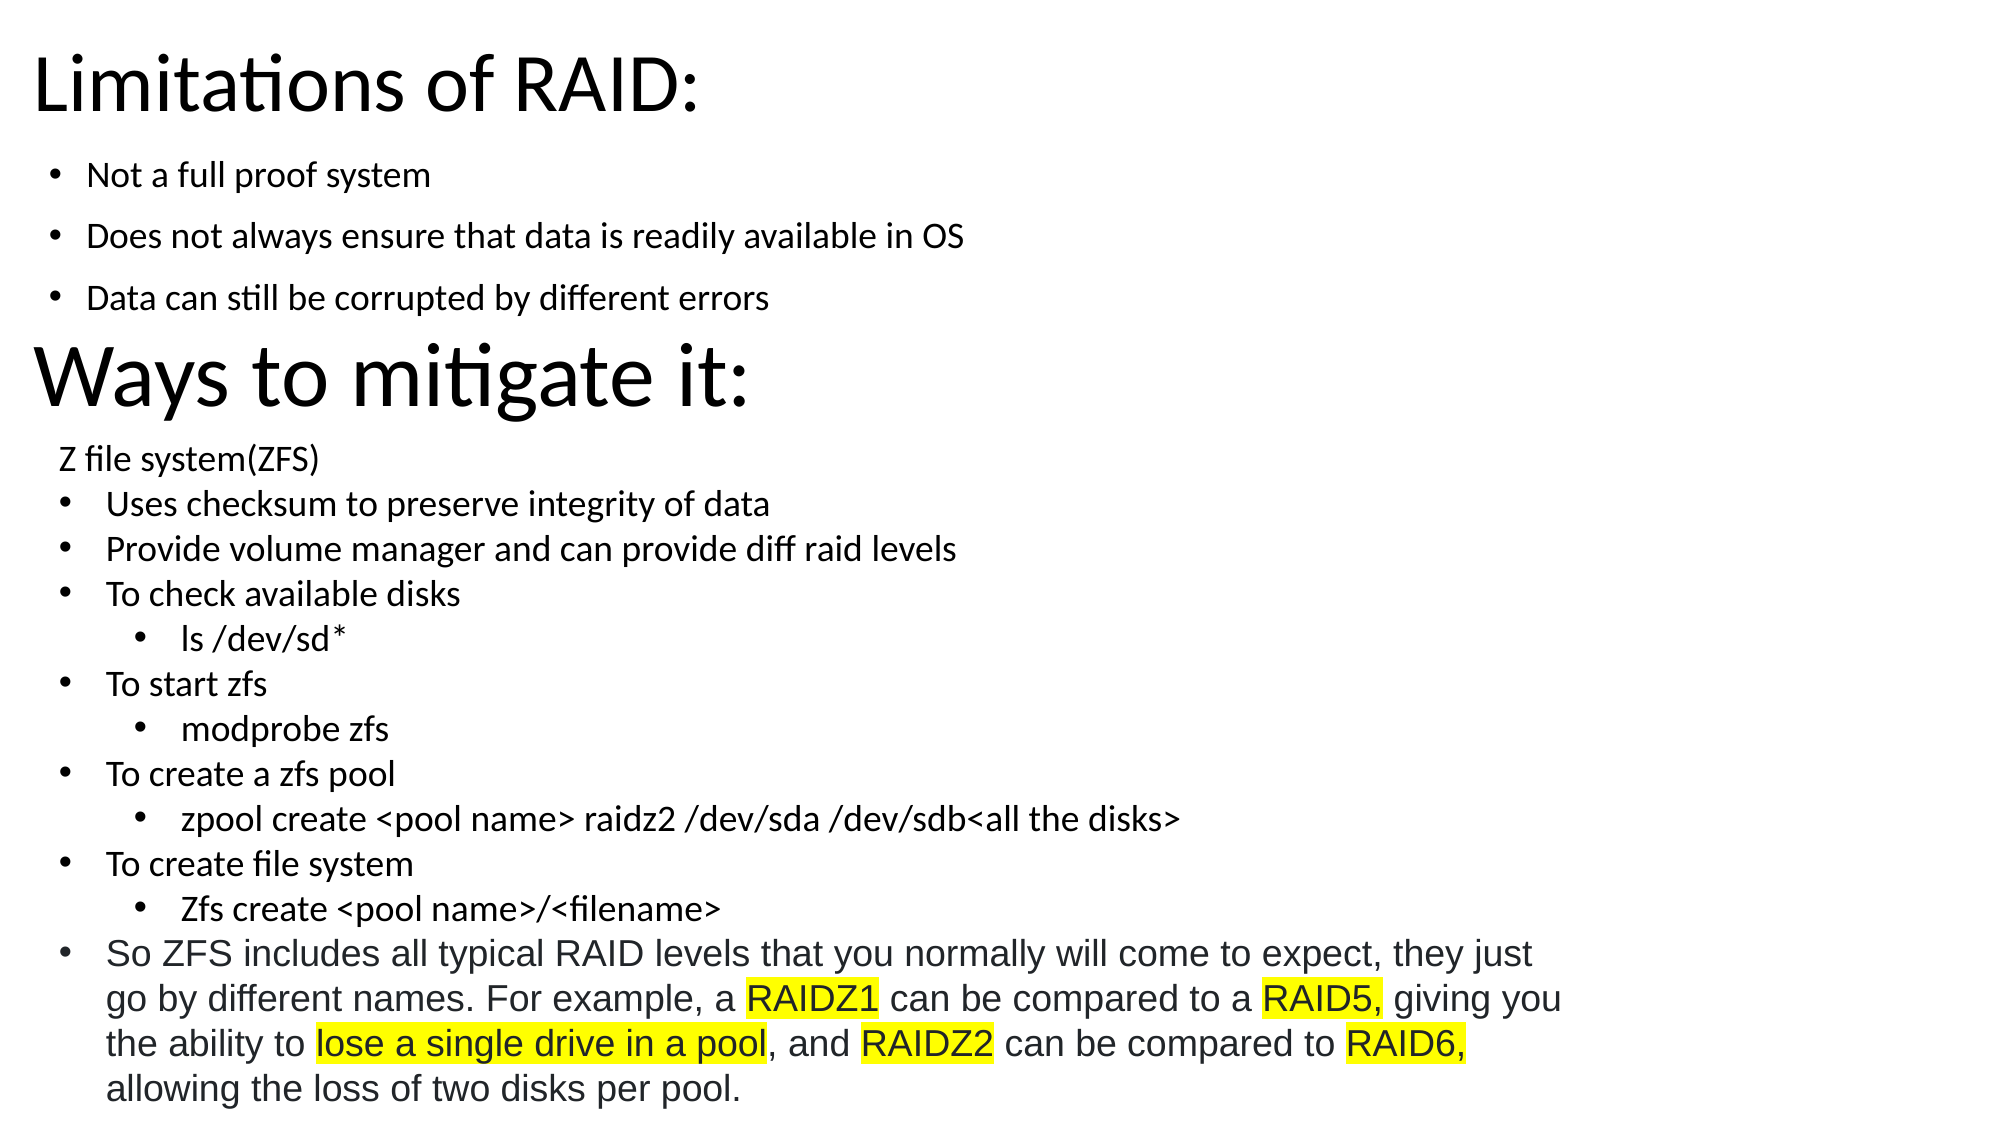

# Limitations of RAID:
Not a full proof system
Does not always ensure that data is readily available in OS
Data can still be corrupted by different errors

Ways to mitigate it:
Z file system(ZFS)
Uses checksum to preserve integrity of data
Provide volume manager and can provide diff raid levels
To check available disks
ls /dev/sd*
To start zfs
modprobe zfs
To create a zfs pool
zpool create <pool name> raidz2 /dev/sda /dev/sdb<all the disks>
To create file system
Zfs create <pool name>/<filename>
So ZFS includes all typical RAID levels that you normally will come to expect, they just go by different names. For example, a RAIDZ1 can be compared to a RAID5, giving you the ability to lose a single drive in a pool, and RAIDZ2 can be compared to RAID6, allowing the loss of two disks per pool.